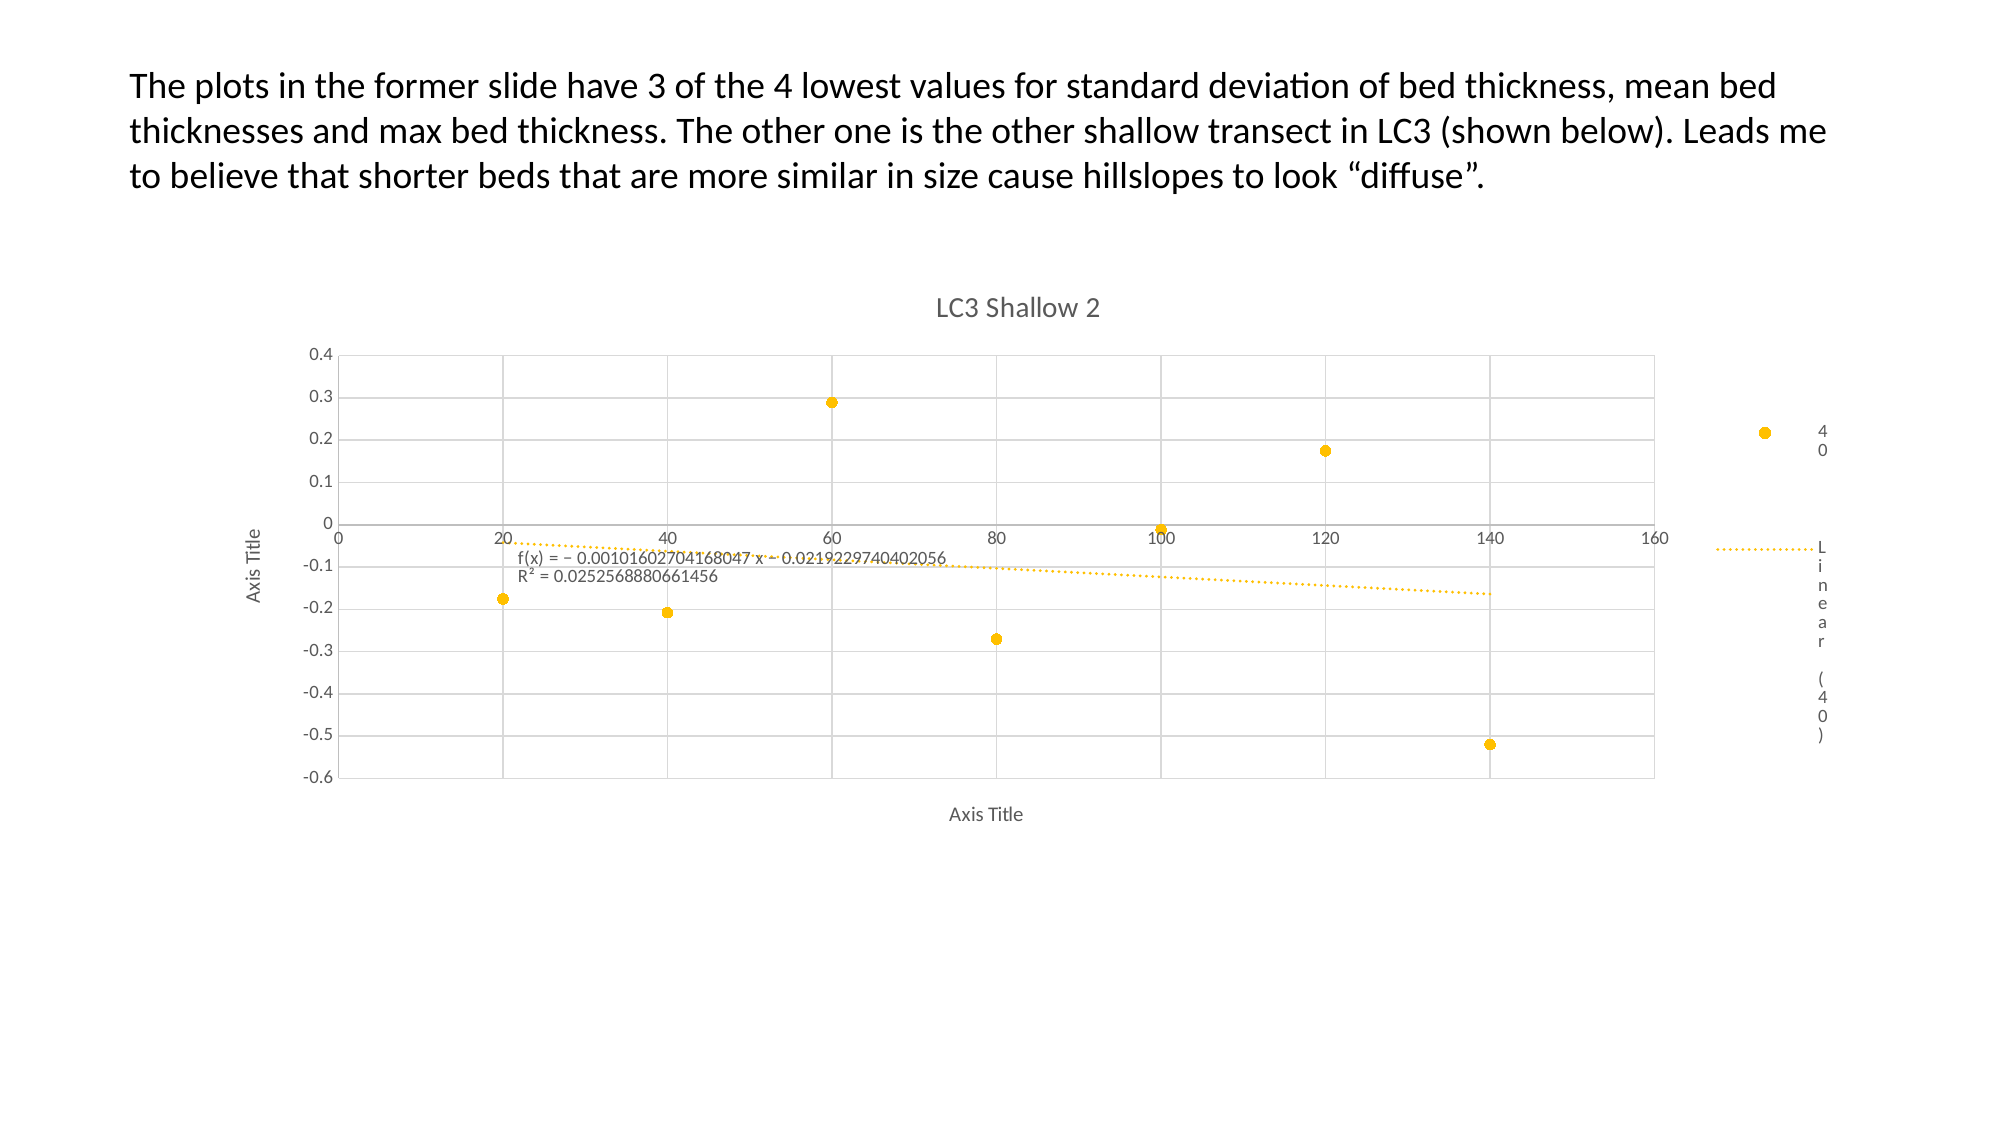

The plots in the former slide have 3 of the 4 lowest values for standard deviation of bed thickness, mean bed thicknesses and max bed thickness. The other one is the other shallow transect in LC3 (shown below). Leads me to believe that shorter beds that are more similar in size cause hillslopes to look “diffuse”.

### Chart: LC3 Shallow 2

| Category |  |
|---|---|